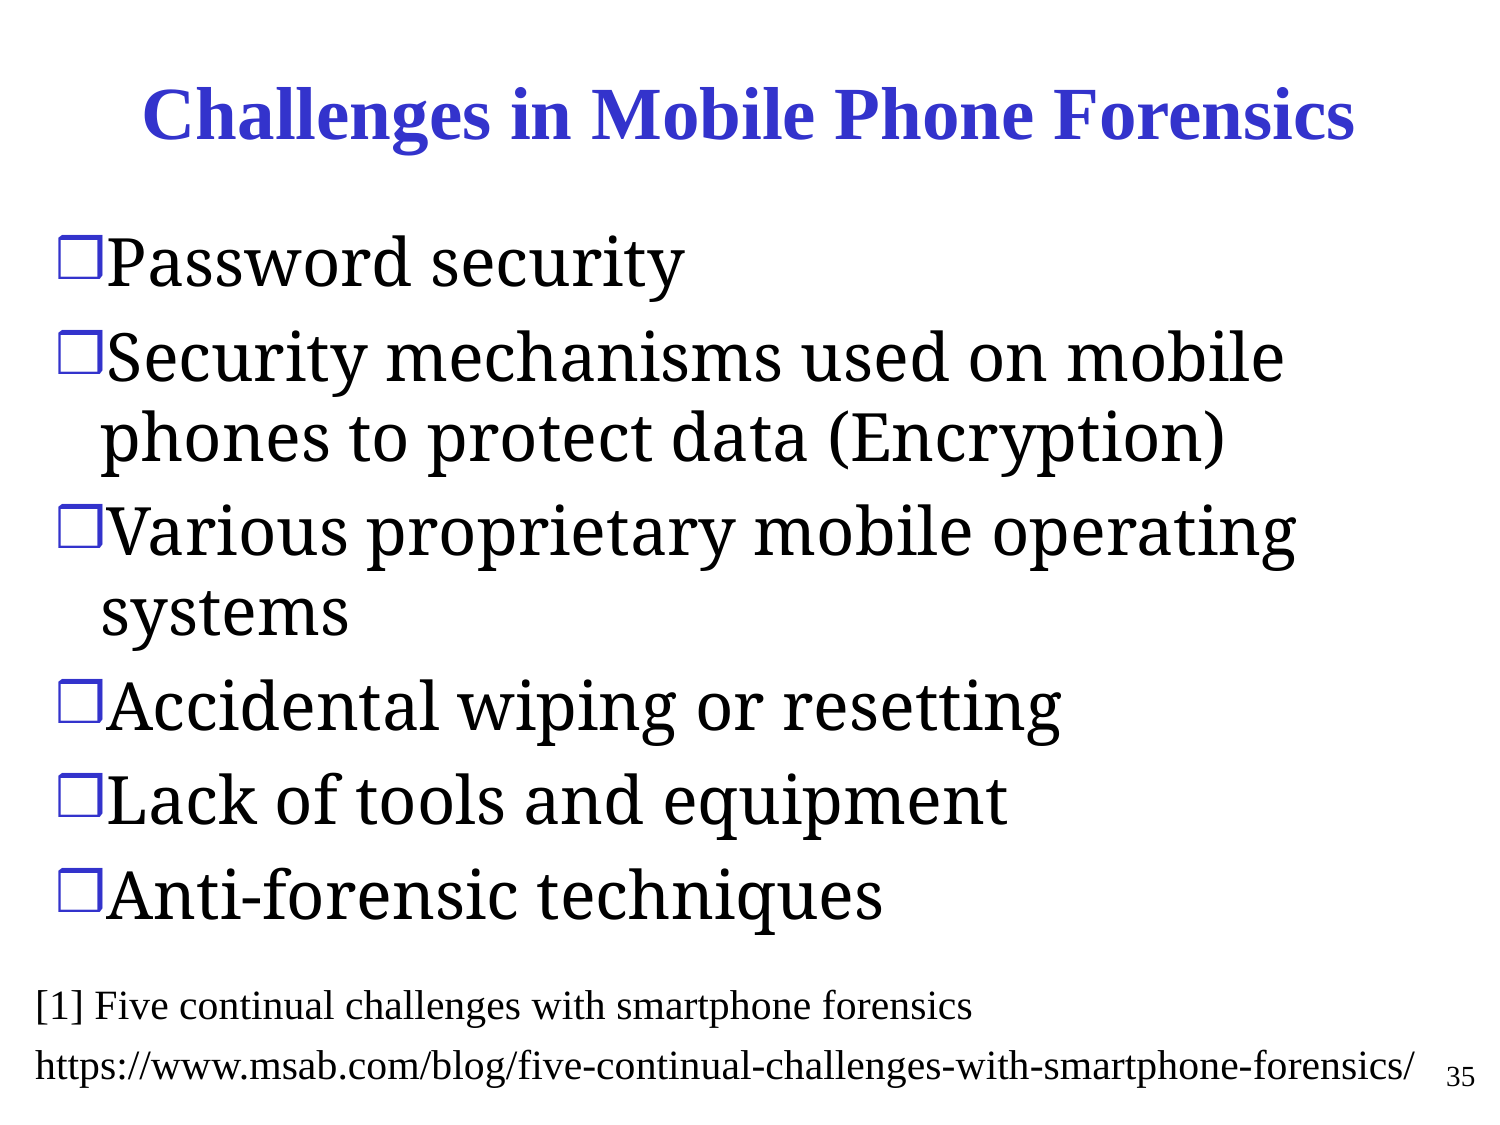

# Challenges in Mobile Phone Forensics
Password security
Security mechanisms used on mobile phones to protect data (Encryption)
Various proprietary mobile operating systems
Accidental wiping or resetting
Lack of tools and equipment
Anti-forensic techniques
[1] Five continual challenges with smartphone forensics
https://www.msab.com/blog/five-continual-challenges-with-smartphone-forensics/
35